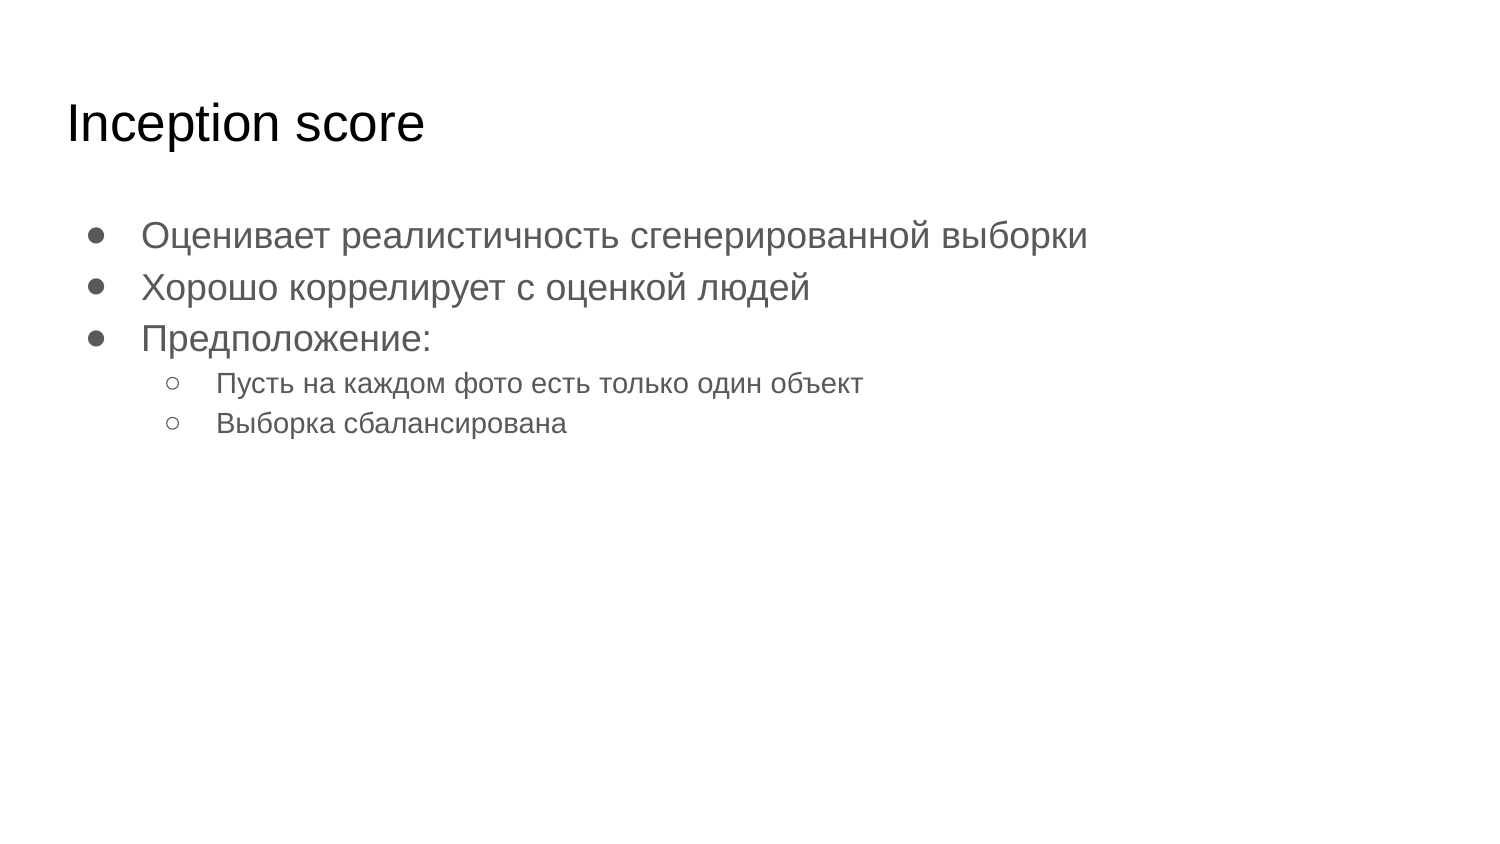

# Inception score
Оценивает реалистичность сгенерированной выборки
Хорошо коррелирует с оценкой людей
Предположение:
Пусть на каждом фото есть только один объект
Выборка сбалансирована